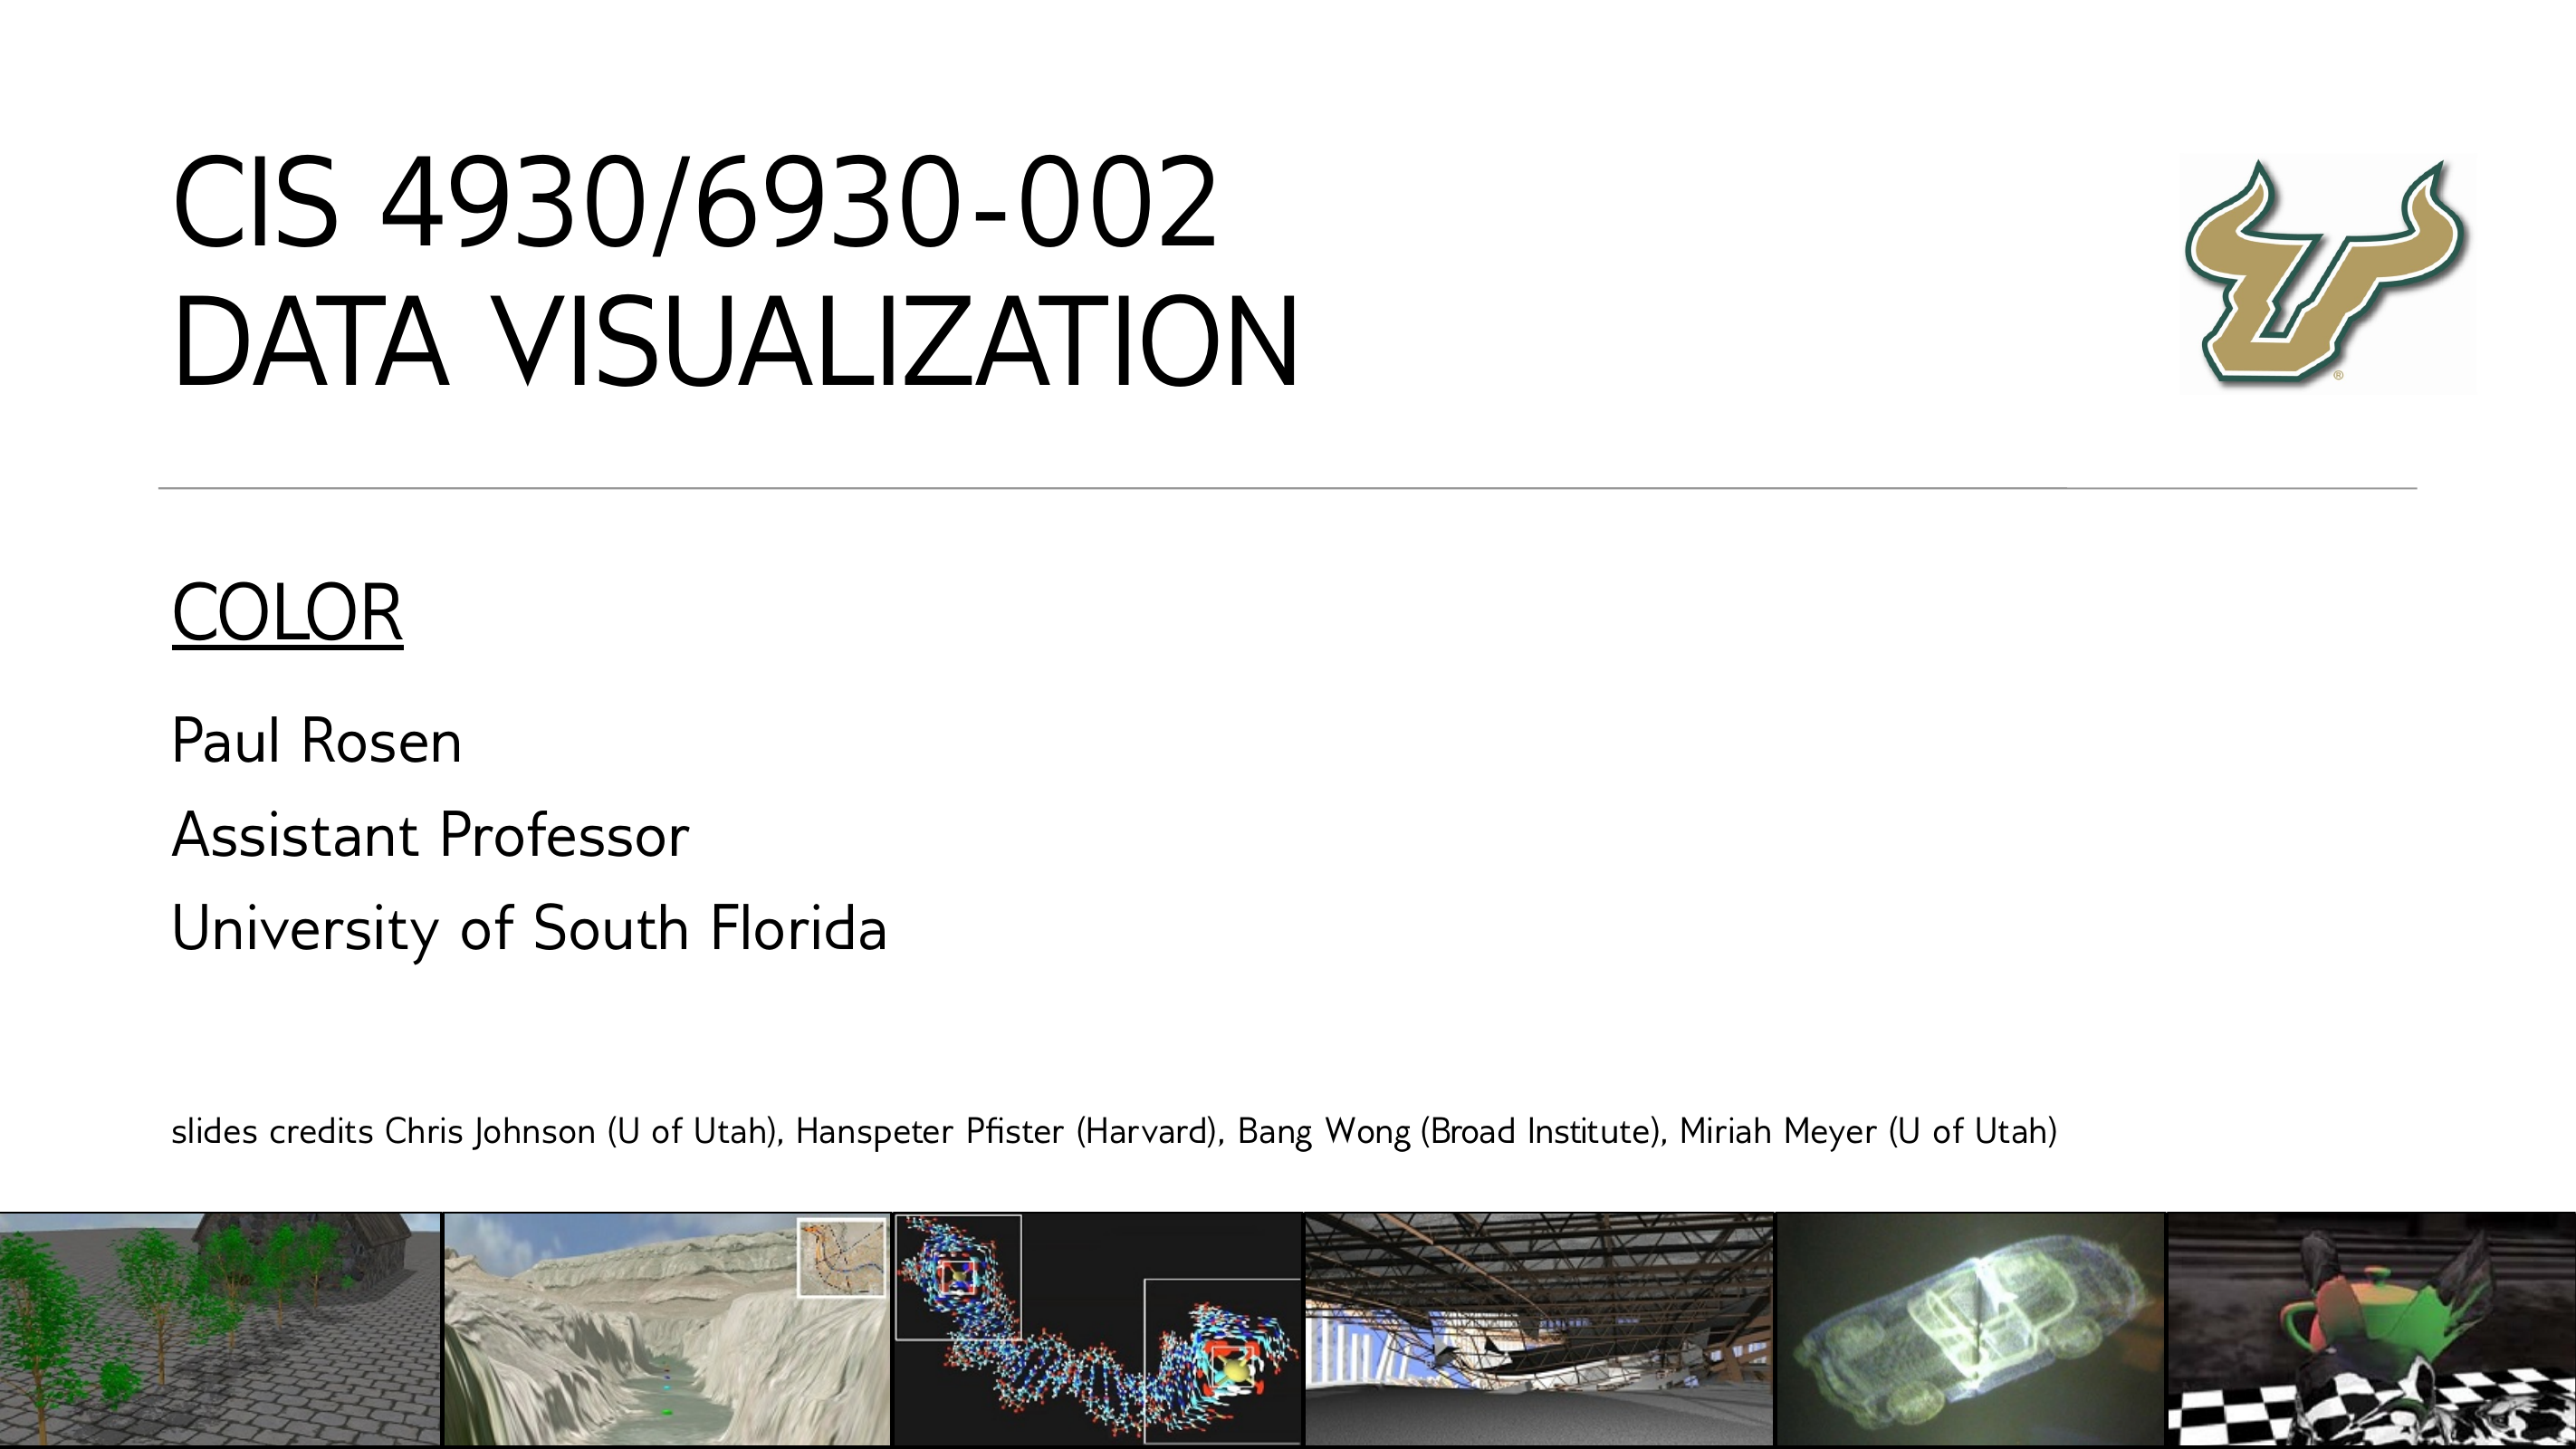

# CIS 4930/6930-002 Data Visualization
COLOR
Paul Rosen
Assistant Professor
University of South Florida

slides credits Chris Johnson (U of Utah), Hanspeter Pfister (Harvard), Bang Wong (Broad Institute), Miriah Meyer (U of Utah)